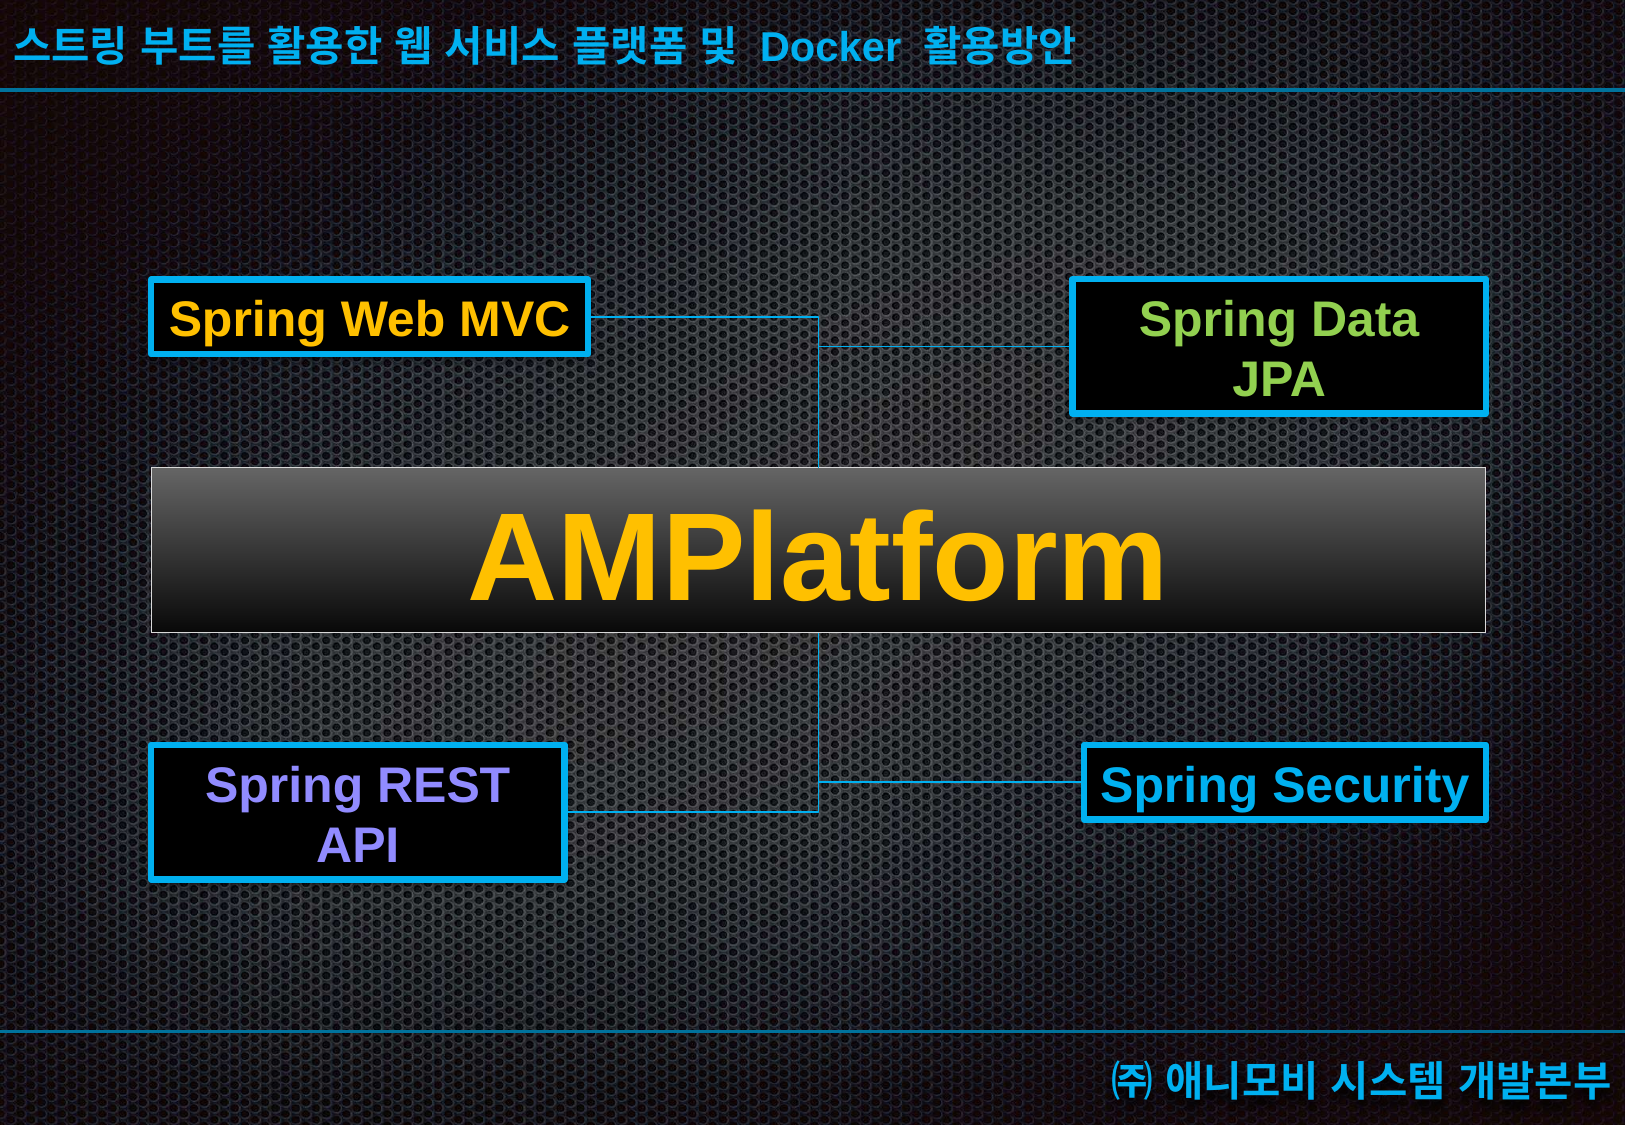

Spring Data JPA
Spring Web MVC
AMPlatform
Spring Security
Spring REST API